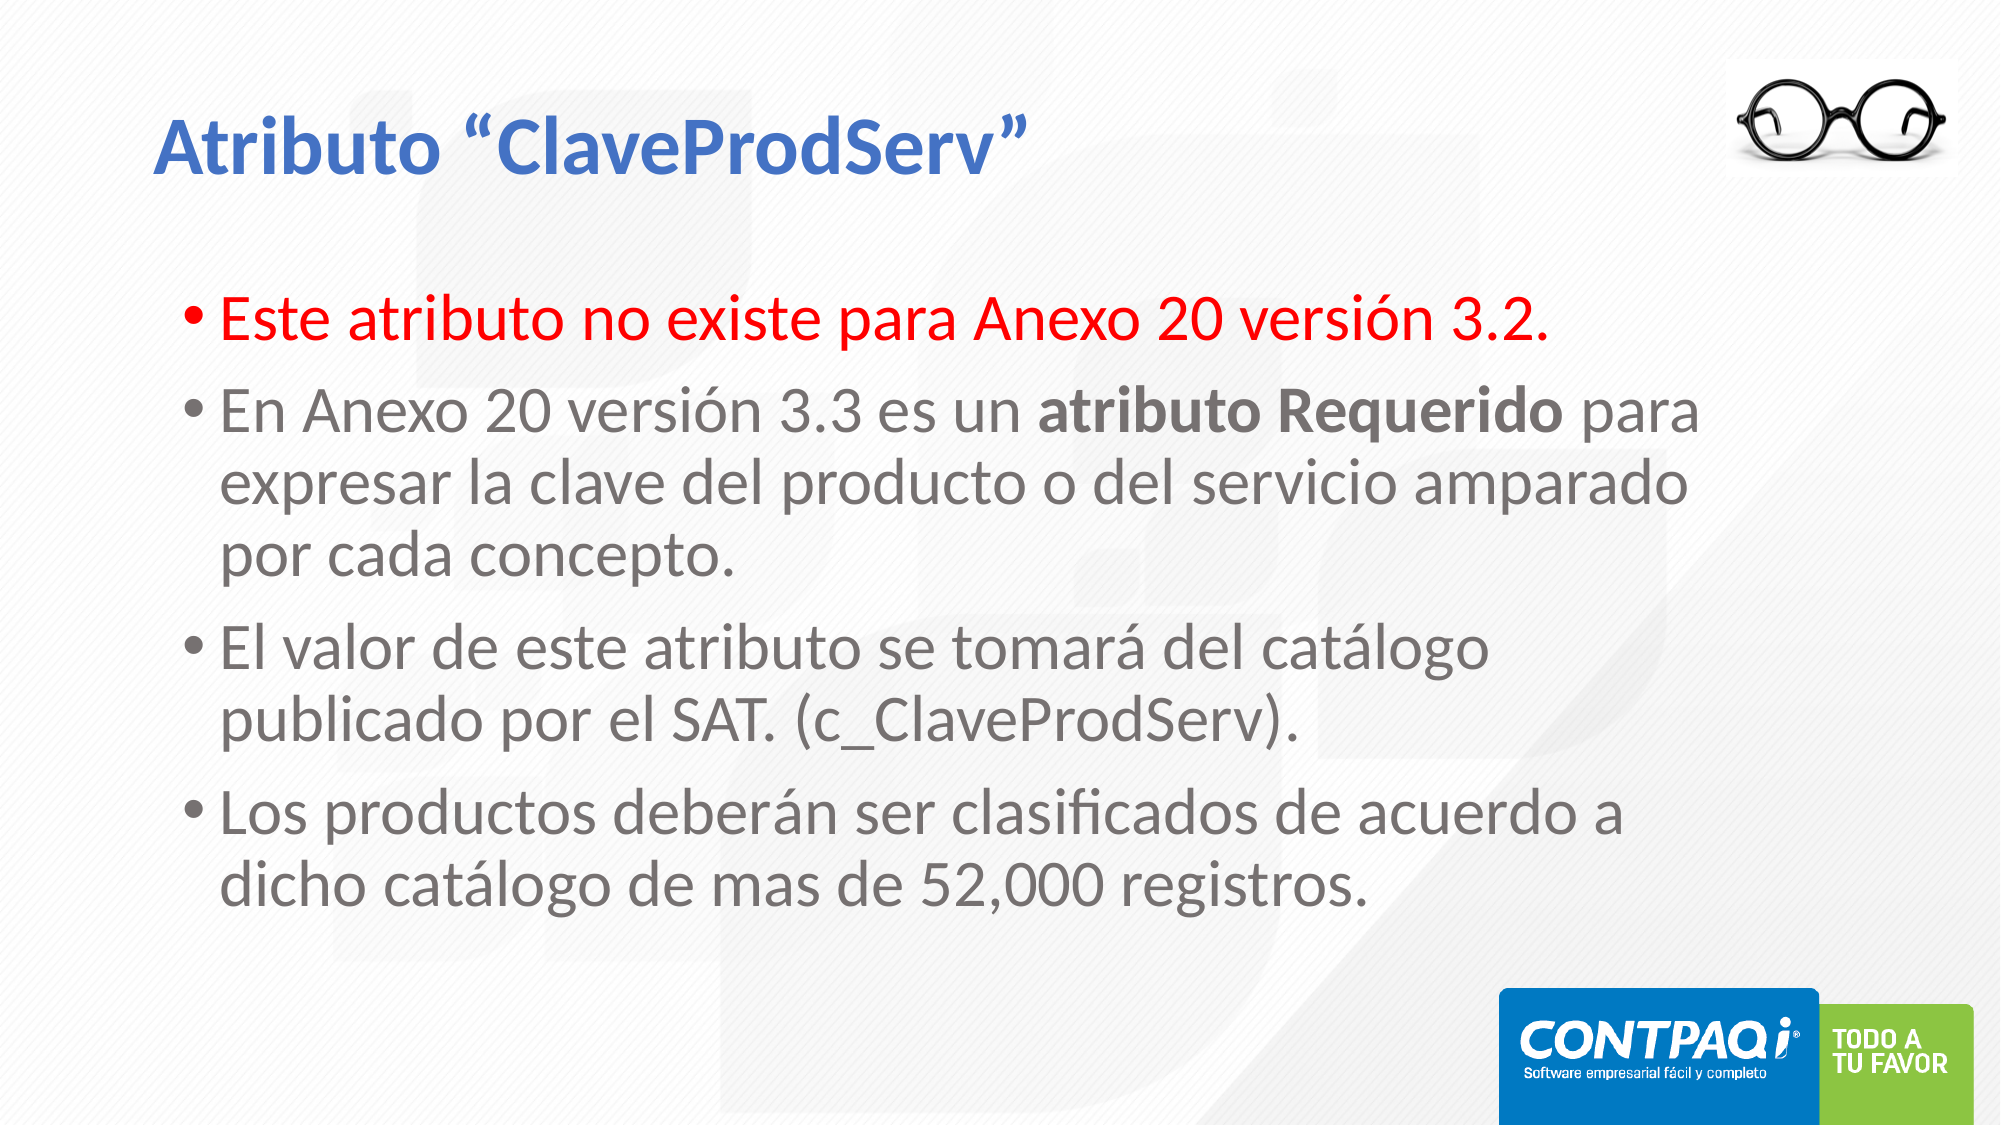

Atributo “ClaveProdServ”
Este atributo no existe para Anexo 20 versión 3.2.
En Anexo 20 versión 3.3 es un atributo Requerido para expresar la clave del producto o del servicio amparado por cada concepto.
El valor de este atributo se tomará del catálogo publicado por el SAT. (c_ClaveProdServ).
Los productos deberán ser clasificados de acuerdo a dicho catálogo de mas de 52,000 registros.